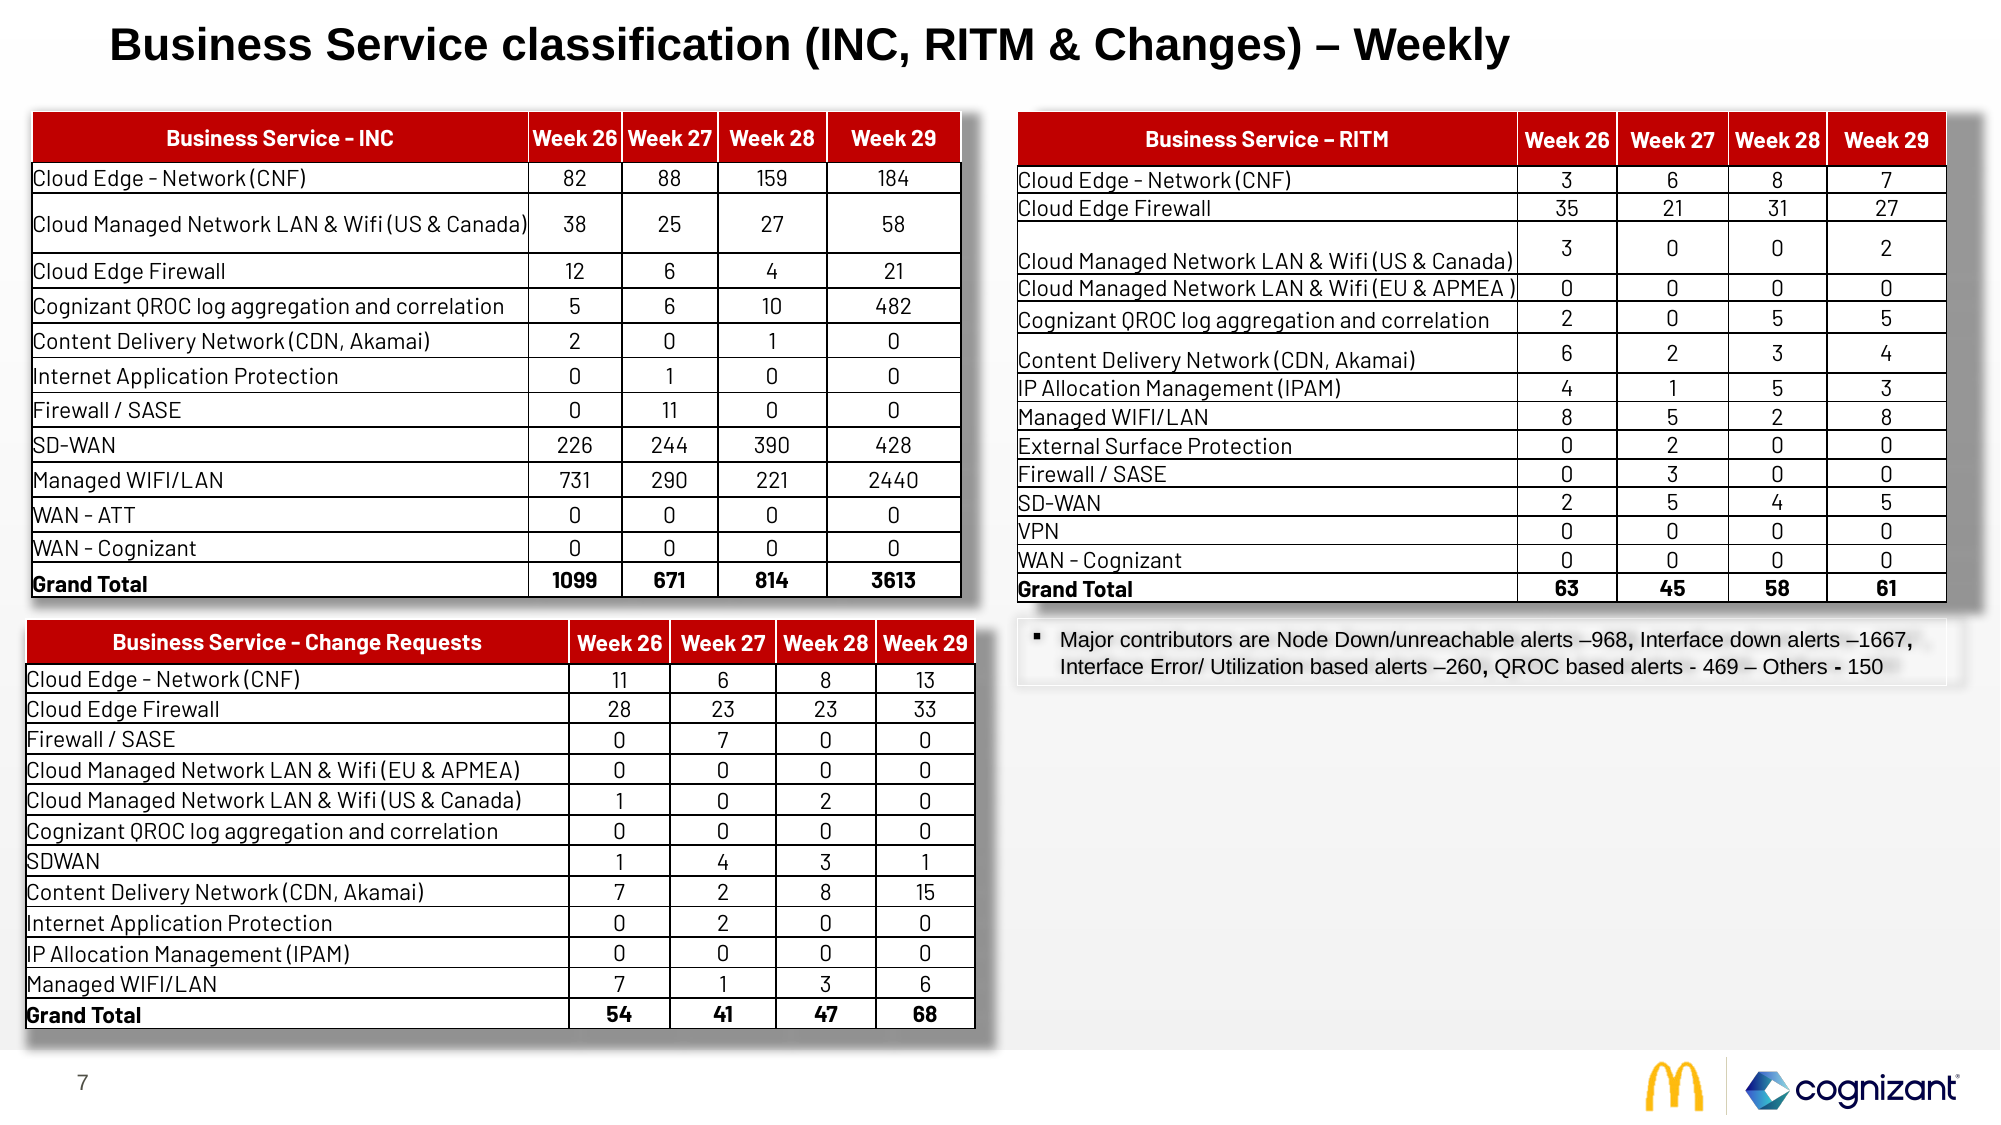

# Business Service classification (INC, RITM & Changes) – Weekly
| Business Service - INC | Week 26 | Week 27 | Week 28 | Week 29 |
| --- | --- | --- | --- | --- |
| Cloud Edge - Network (CNF) | 82 | 88 | 159 | 184 |
| Cloud Managed Network LAN & Wifi (US & Canada) | 38 | 25 | 27 | 58 |
| Cloud Edge Firewall | 12 | 6 | 4 | 21 |
| Cognizant QROC log aggregation and correlation | 5 | 6 | 10 | 482 |
| Content Delivery Network (CDN, Akamai) | 2 | 0 | 1 | 0 |
| Internet Application Protection | 0 | 1 | 0 | 0 |
| Firewall / SASE | 0 | 11 | 0 | 0 |
| SD-WAN | 226 | 244 | 390 | 428 |
| Managed WIFI/LAN | 731 | 290 | 221 | 2440 |
| WAN - ATT | 0 | 0 | 0 | 0 |
| WAN - Cognizant | 0 | 0 | 0 | 0 |
| Grand Total | 1099 | 671 | 814 | 3613 |
| Business Service – RITM | Week 26 | Week 27 | Week 28 | Week 29 |
| --- | --- | --- | --- | --- |
| Cloud Edge - Network (CNF) | 3 | 6 | 8 | 7 |
| Cloud Edge Firewall | 35 | 21 | 31 | 27 |
| Cloud Managed Network LAN & Wifi (US & Canada) | 3 | 0 | 0 | 2 |
| Cloud Managed Network LAN & Wifi (EU & APMEA ) | 0 | 0 | 0 | 0 |
| Cognizant QROC log aggregation and correlation | 2 | 0 | 5 | 5 |
| Content Delivery Network (CDN, Akamai) | 6 | 2 | 3 | 4 |
| IP Allocation Management (IPAM) | 4 | 1 | 5 | 3 |
| Managed WIFI/LAN | 8 | 5 | 2 | 8 |
| External Surface Protection | 0 | 2 | 0 | 0 |
| Firewall / SASE | 0 | 3 | 0 | 0 |
| SD-WAN | 2 | 5 | 4 | 5 |
| VPN | 0 | 0 | 0 | 0 |
| WAN - Cognizant | 0 | 0 | 0 | 0 |
| Grand Total | 63 | 45 | 58 | 61 |
Major contributors are Node Down/unreachable alerts –968, Interface down alerts –1667, Interface Error/ Utilization based alerts –260, QROC based alerts - 469 – Others - 150
| Business Service - Change Requests | Week 26 | Week 27 | Week 28 | Week 29 |
| --- | --- | --- | --- | --- |
| Cloud Edge - Network (CNF) | 11 | 6 | 8 | 13 |
| Cloud Edge Firewall | 28 | 23 | 23 | 33 |
| Firewall / SASE | 0 | 7 | 0 | 0 |
| Cloud Managed Network LAN & Wifi (EU & APMEA) | 0 | 0 | 0 | 0 |
| Cloud Managed Network LAN & Wifi (US & Canada) | 1 | 0 | 2 | 0 |
| Cognizant QROC log aggregation and correlation | 0 | 0 | 0 | 0 |
| SDWAN | 1 | 4 | 3 | 1 |
| Content Delivery Network (CDN, Akamai) | 7 | 2 | 8 | 15 |
| Internet Application Protection | 0 | 2 | 0 | 0 |
| IP Allocation Management (IPAM) | 0 | 0 | 0 | 0 |
| Managed WIFI/LAN | 7 | 1 | 3 | 6 |
| Grand Total | 54 | 41 | 47 | 68 |